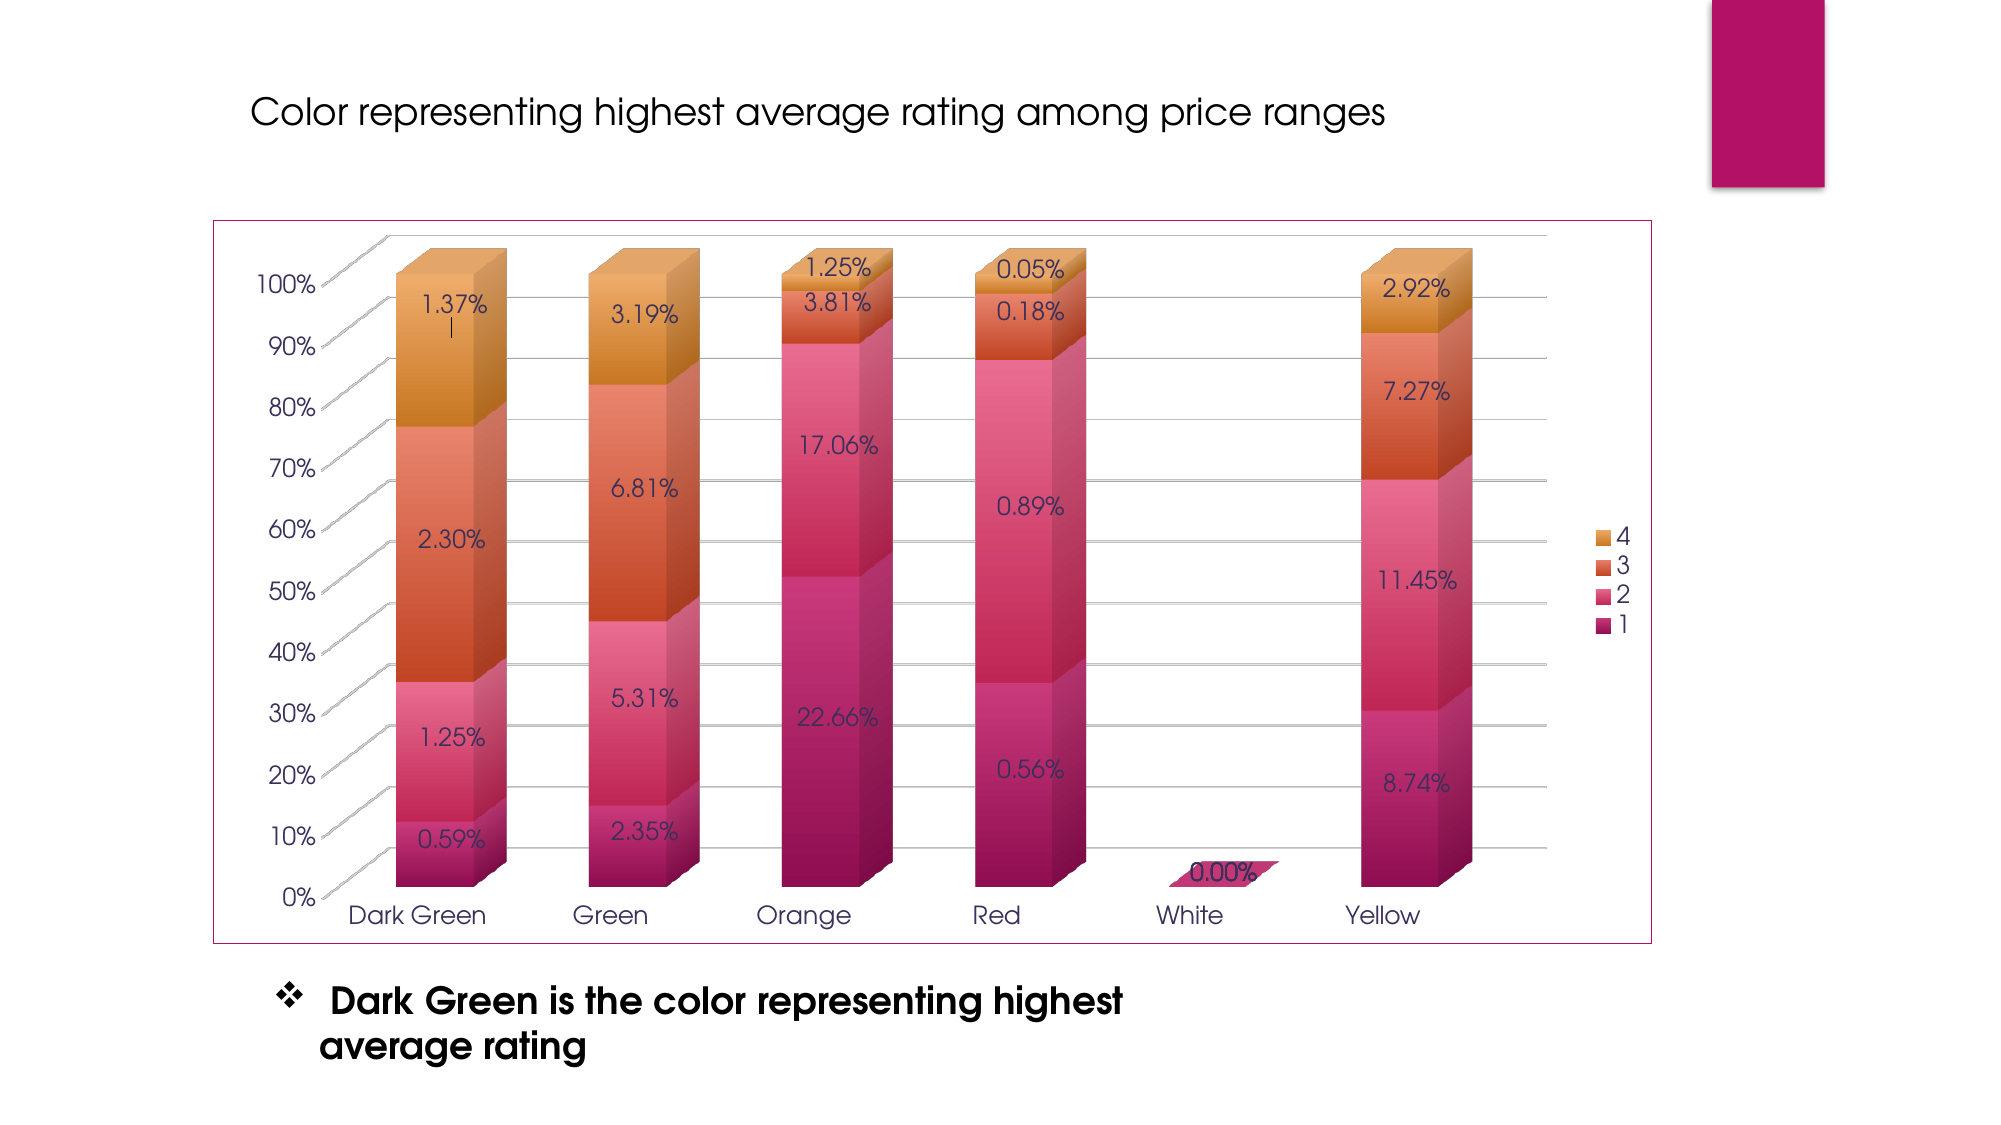

Color representing highest average rating among price ranges

[unsupported chart]

 Dark Green is the color representing highest average rating